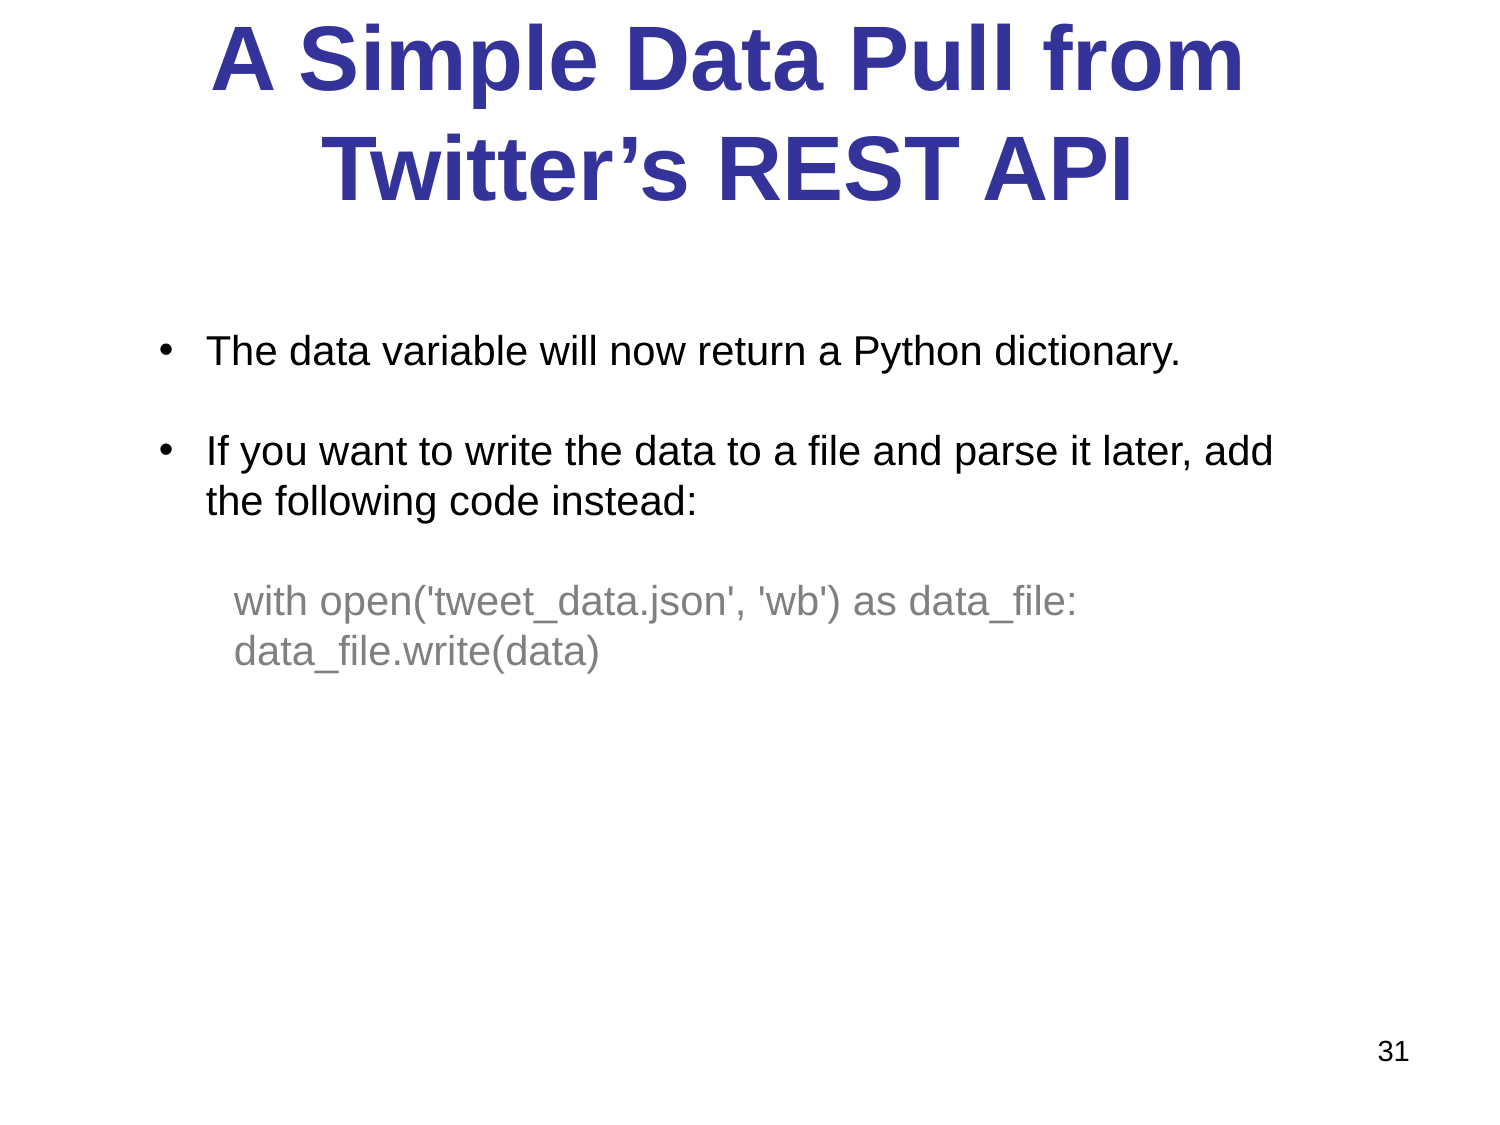

# A Simple Data Pull from Twitter’s REST API

The data variable will now return a Python dictionary.

If you want to write the data to a file and parse it later, add the following code instead:

with open('tweet_data.json', 'wb') as data_file: data_file.write(data)
31